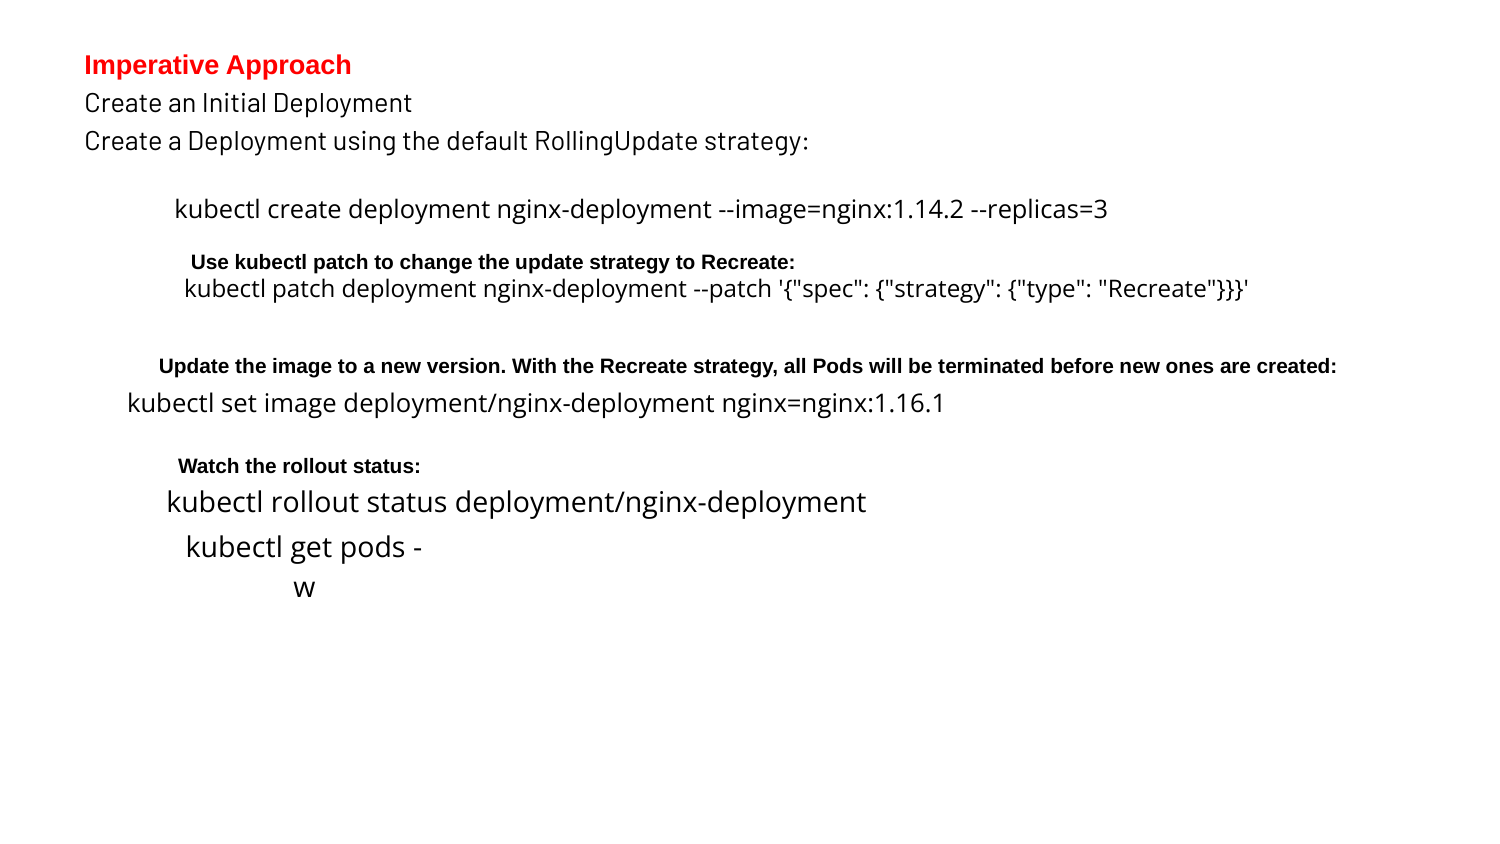

Imperative Approach
Create an Initial Deployment
Create a Deployment using the default RollingUpdate strategy:
kubectl create deployment nginx-deployment --image=nginx:1.14.2 --replicas=3
Use kubectl patch to change the update strategy to Recreate:
kubectl patch deployment nginx-deployment --patch '{"spec": {"strategy": {"type": "Recreate"}}}'
Update the image to a new version. With the Recreate strategy, all Pods will be terminated before new ones are created:
kubectl set image deployment/nginx-deployment nginx=nginx:1.16.1
Watch the rollout status:
kubectl rollout status deployment/nginx-deployment
kubectl get pods -w